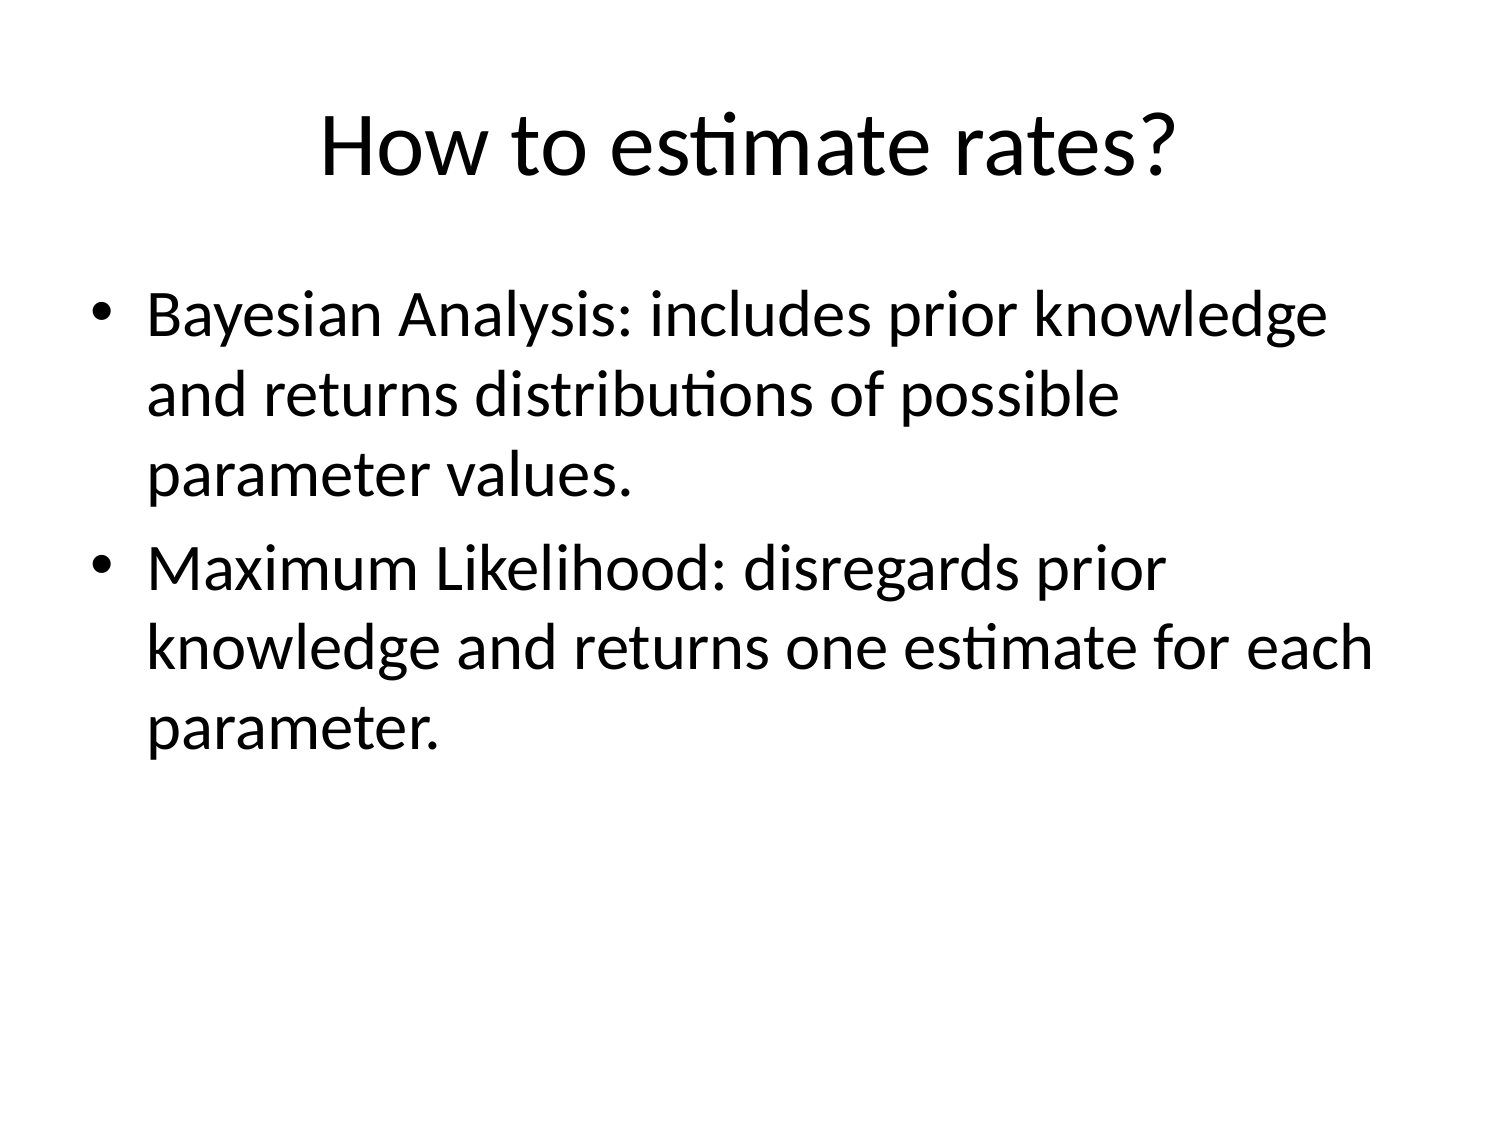

# How to estimate rates?
Bayesian Analysis: includes prior knowledge and returns distributions of possible parameter values.
Maximum Likelihood: disregards prior knowledge and returns one estimate for each parameter.